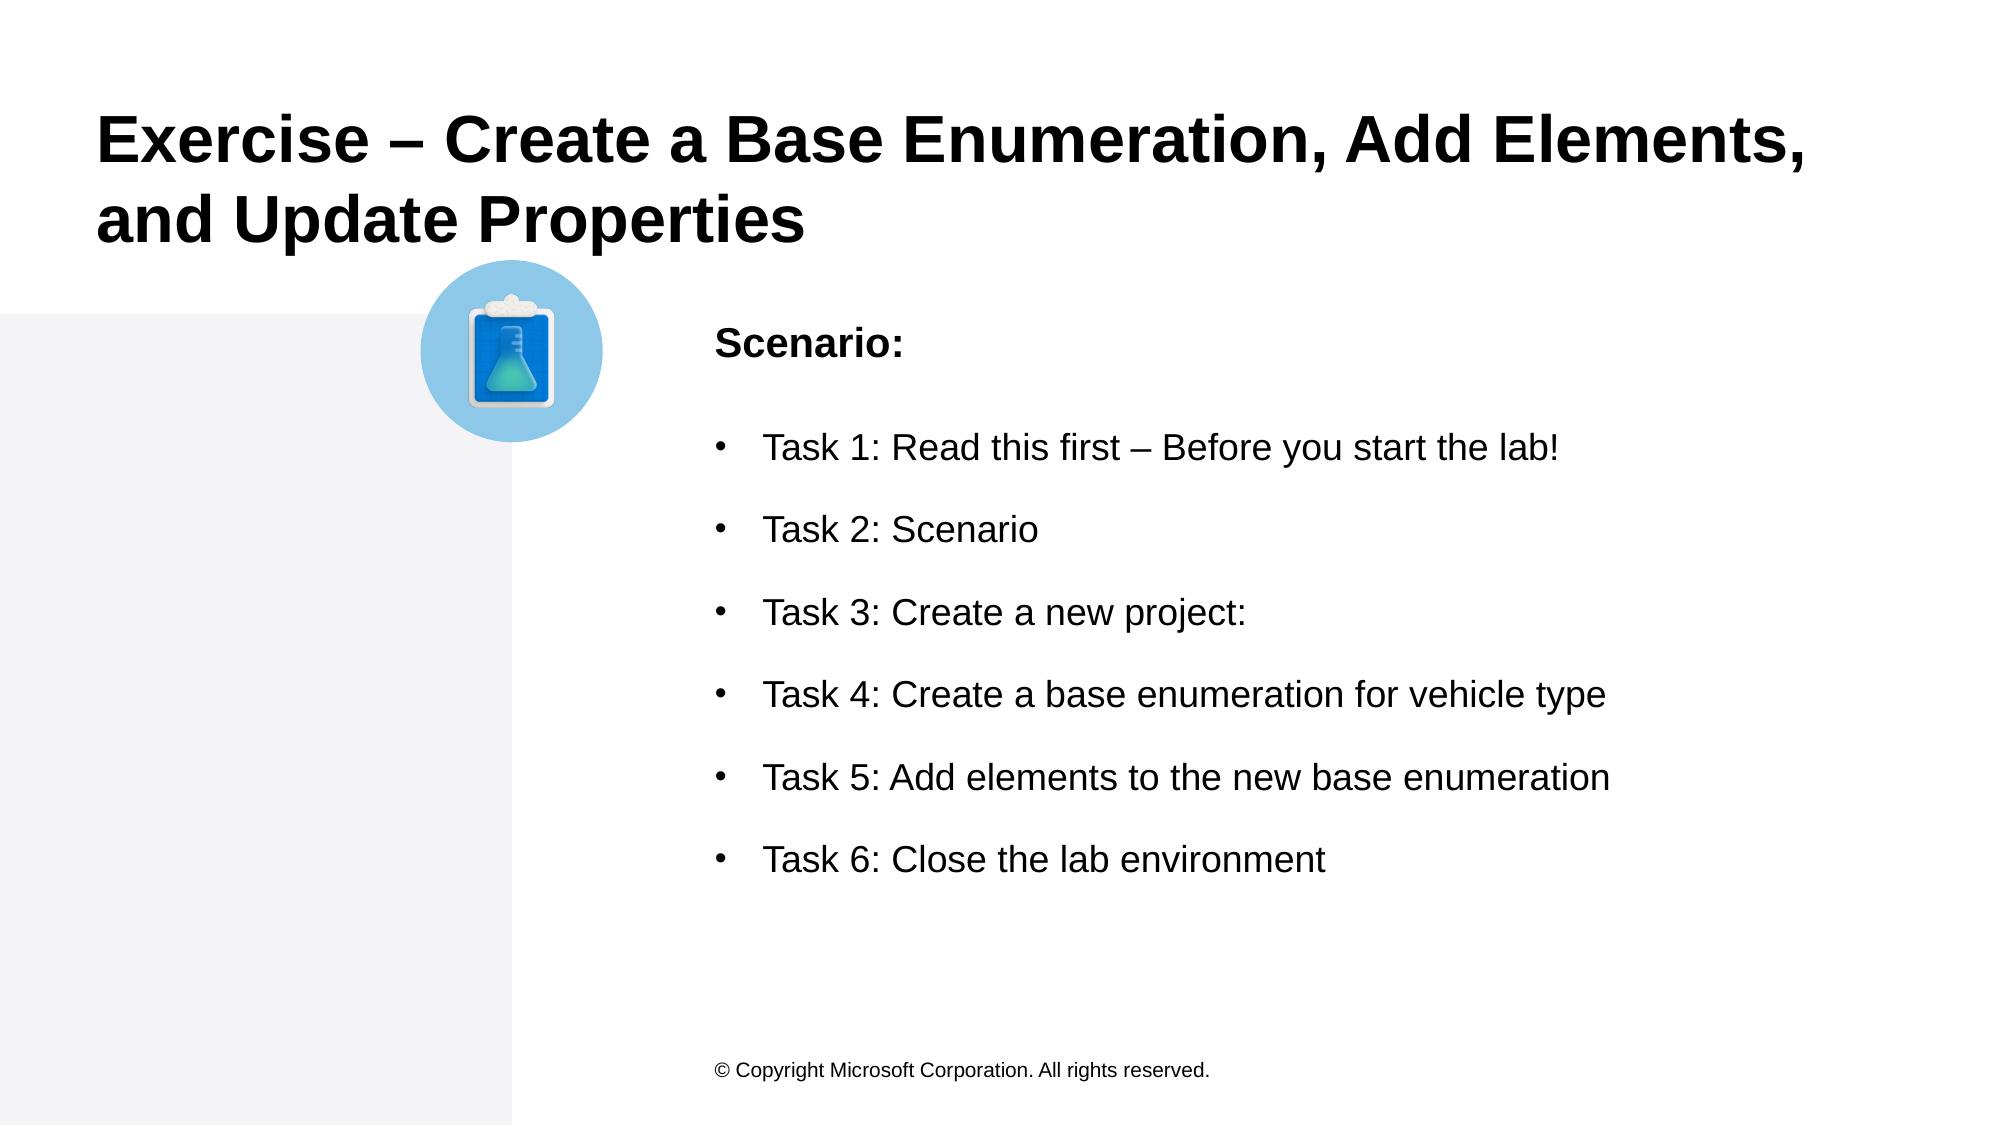

# Exercise – Create a Base Enumeration, Add Elements, and Update Properties
Scenario:
Task 1: Read this first – Before you start the lab!
Task 2: Scenario
Task 3: Create a new project:
Task 4: Create a base enumeration for vehicle type
Task 5: Add elements to the new base enumeration
Task 6: Close the lab environment